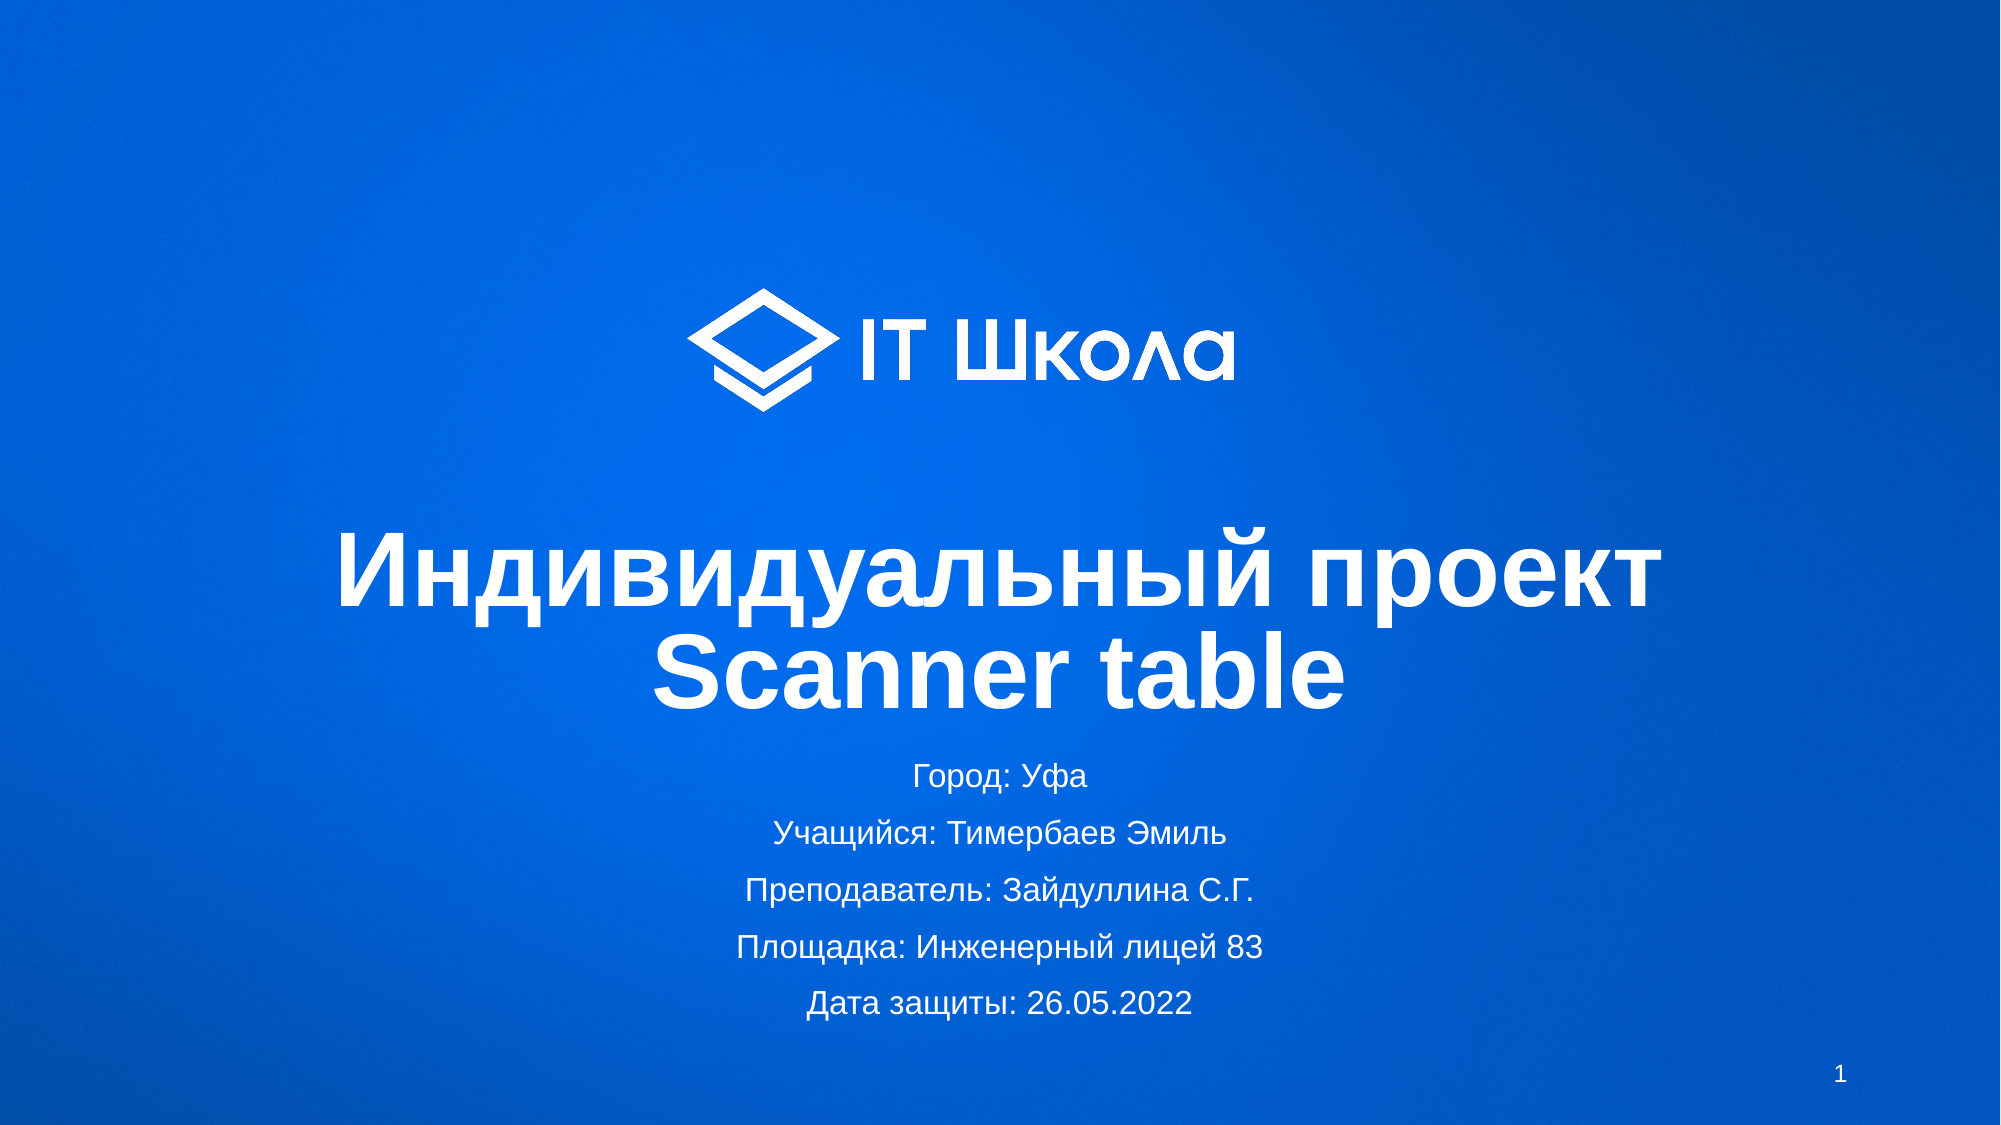

# Индивидуальный проект Scanner table
Город: Уфа
Учащийся: Тимербаев Эмиль
Преподаватель: Зайдуллина С.Г.
Площадка: Инженерный лицей 83
Дата защиты: 26.05.2022
1